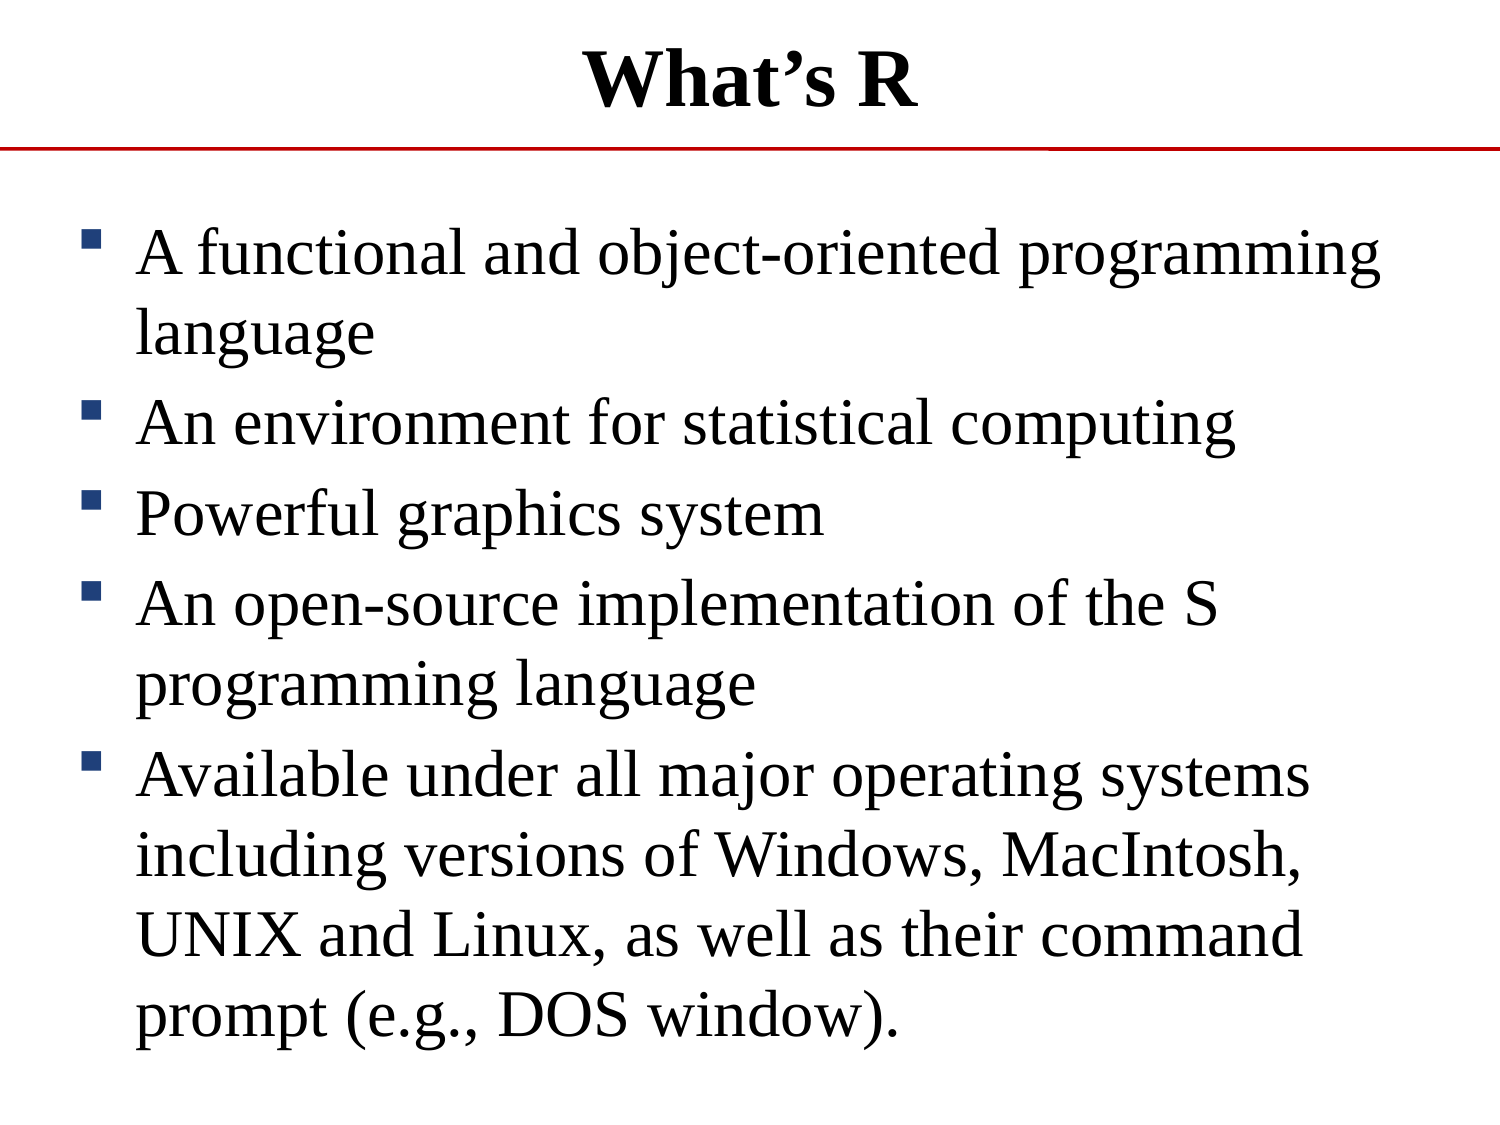

What’s R

A functional and object-oriented programming language
An environment for statistical computing
Powerful graphics system
An open-source implementation of the S programming language
Available under all major operating systems including versions of Windows, MacIntosh, UNIX and Linux, as well as their command prompt (e.g., DOS window).